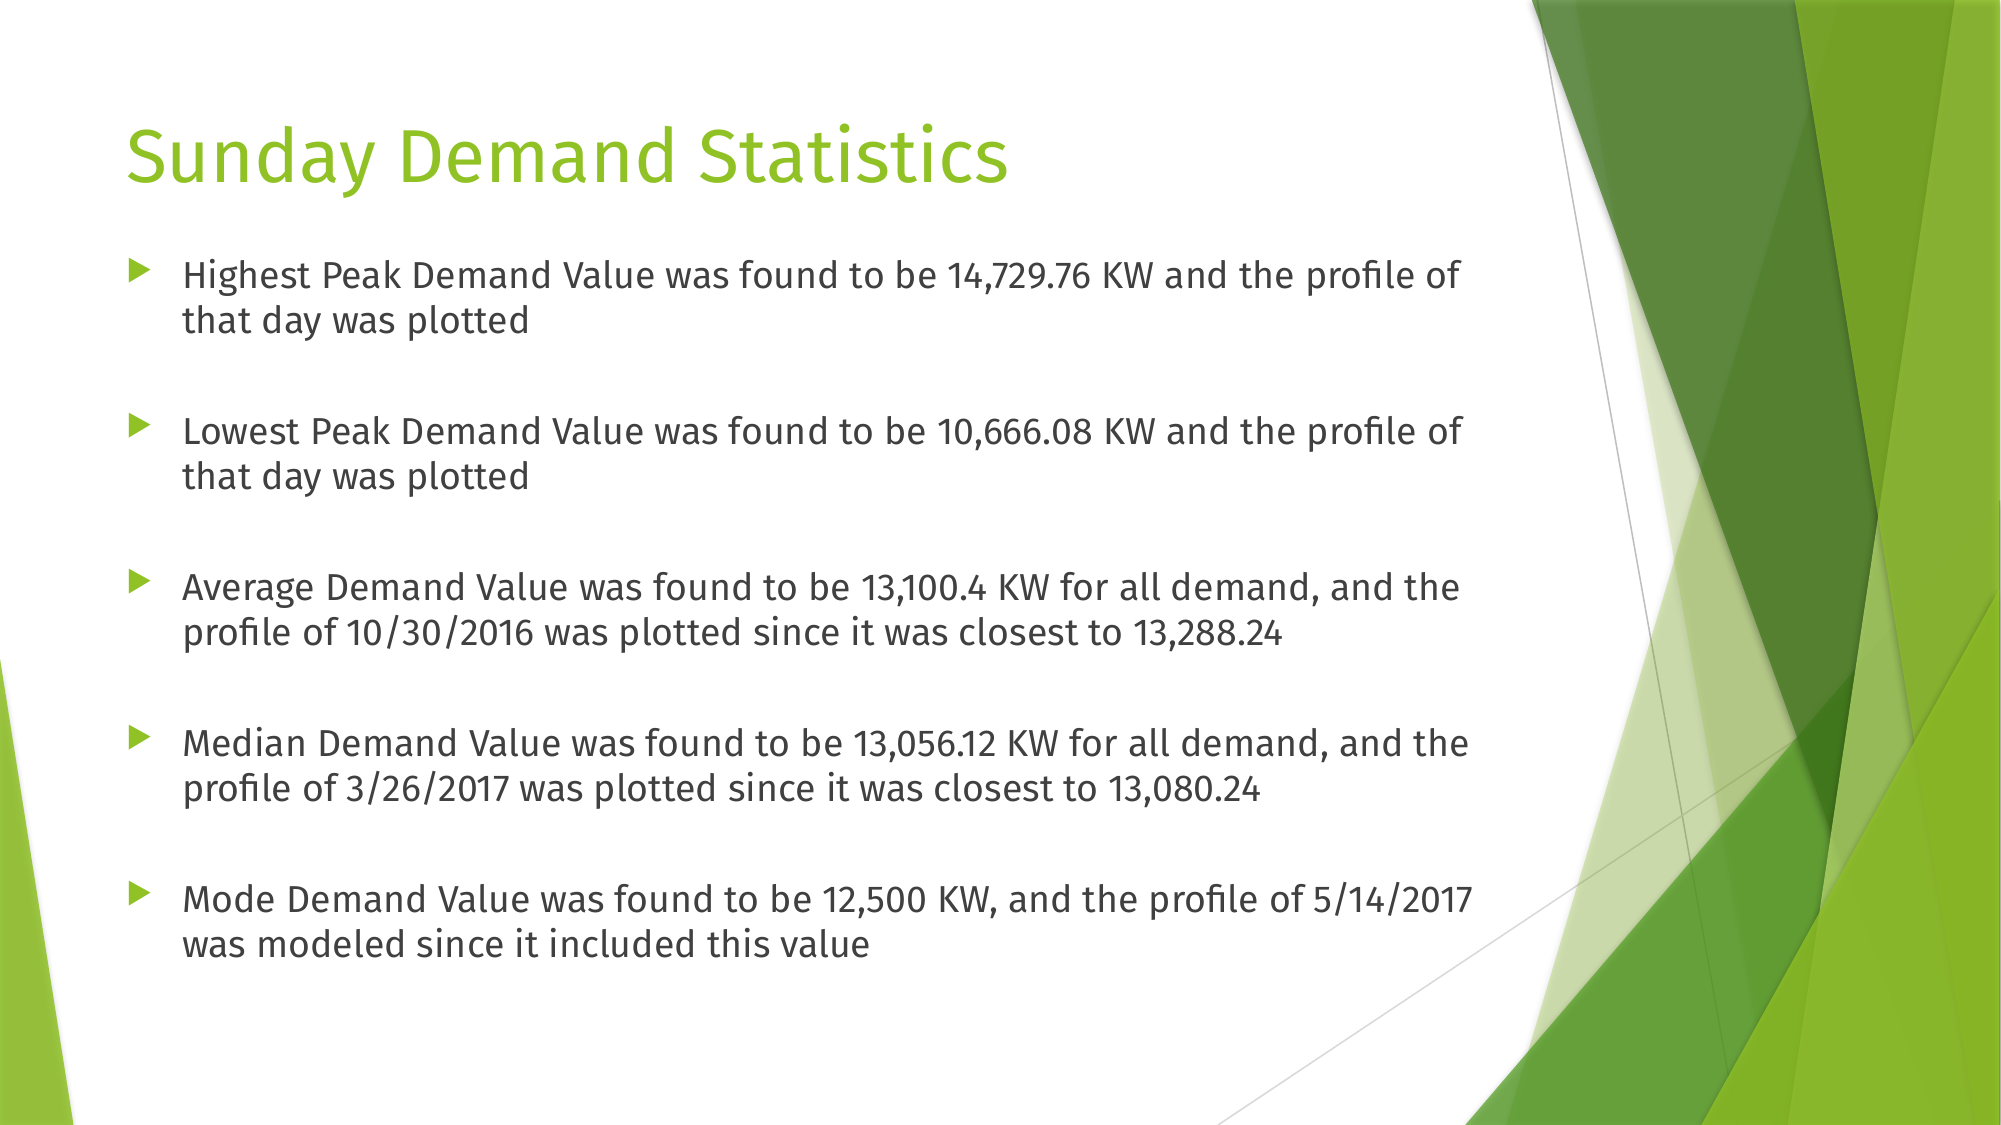

# Sunday Demand Statistics
Highest Peak Demand Value was found to be 14,729.76 KW and the profile of that day was plotted
Lowest Peak Demand Value was found to be 10,666.08 KW and the profile of that day was plotted
Average Demand Value was found to be 13,100.4 KW for all demand, and the profile of 10/30/2016 was plotted since it was closest to 13,288.24
Median Demand Value was found to be 13,056.12 KW for all demand, and the profile of 3/26/2017 was plotted since it was closest to 13,080.24
Mode Demand Value was found to be 12,500 KW, and the profile of 5/14/2017 was modeled since it included this value